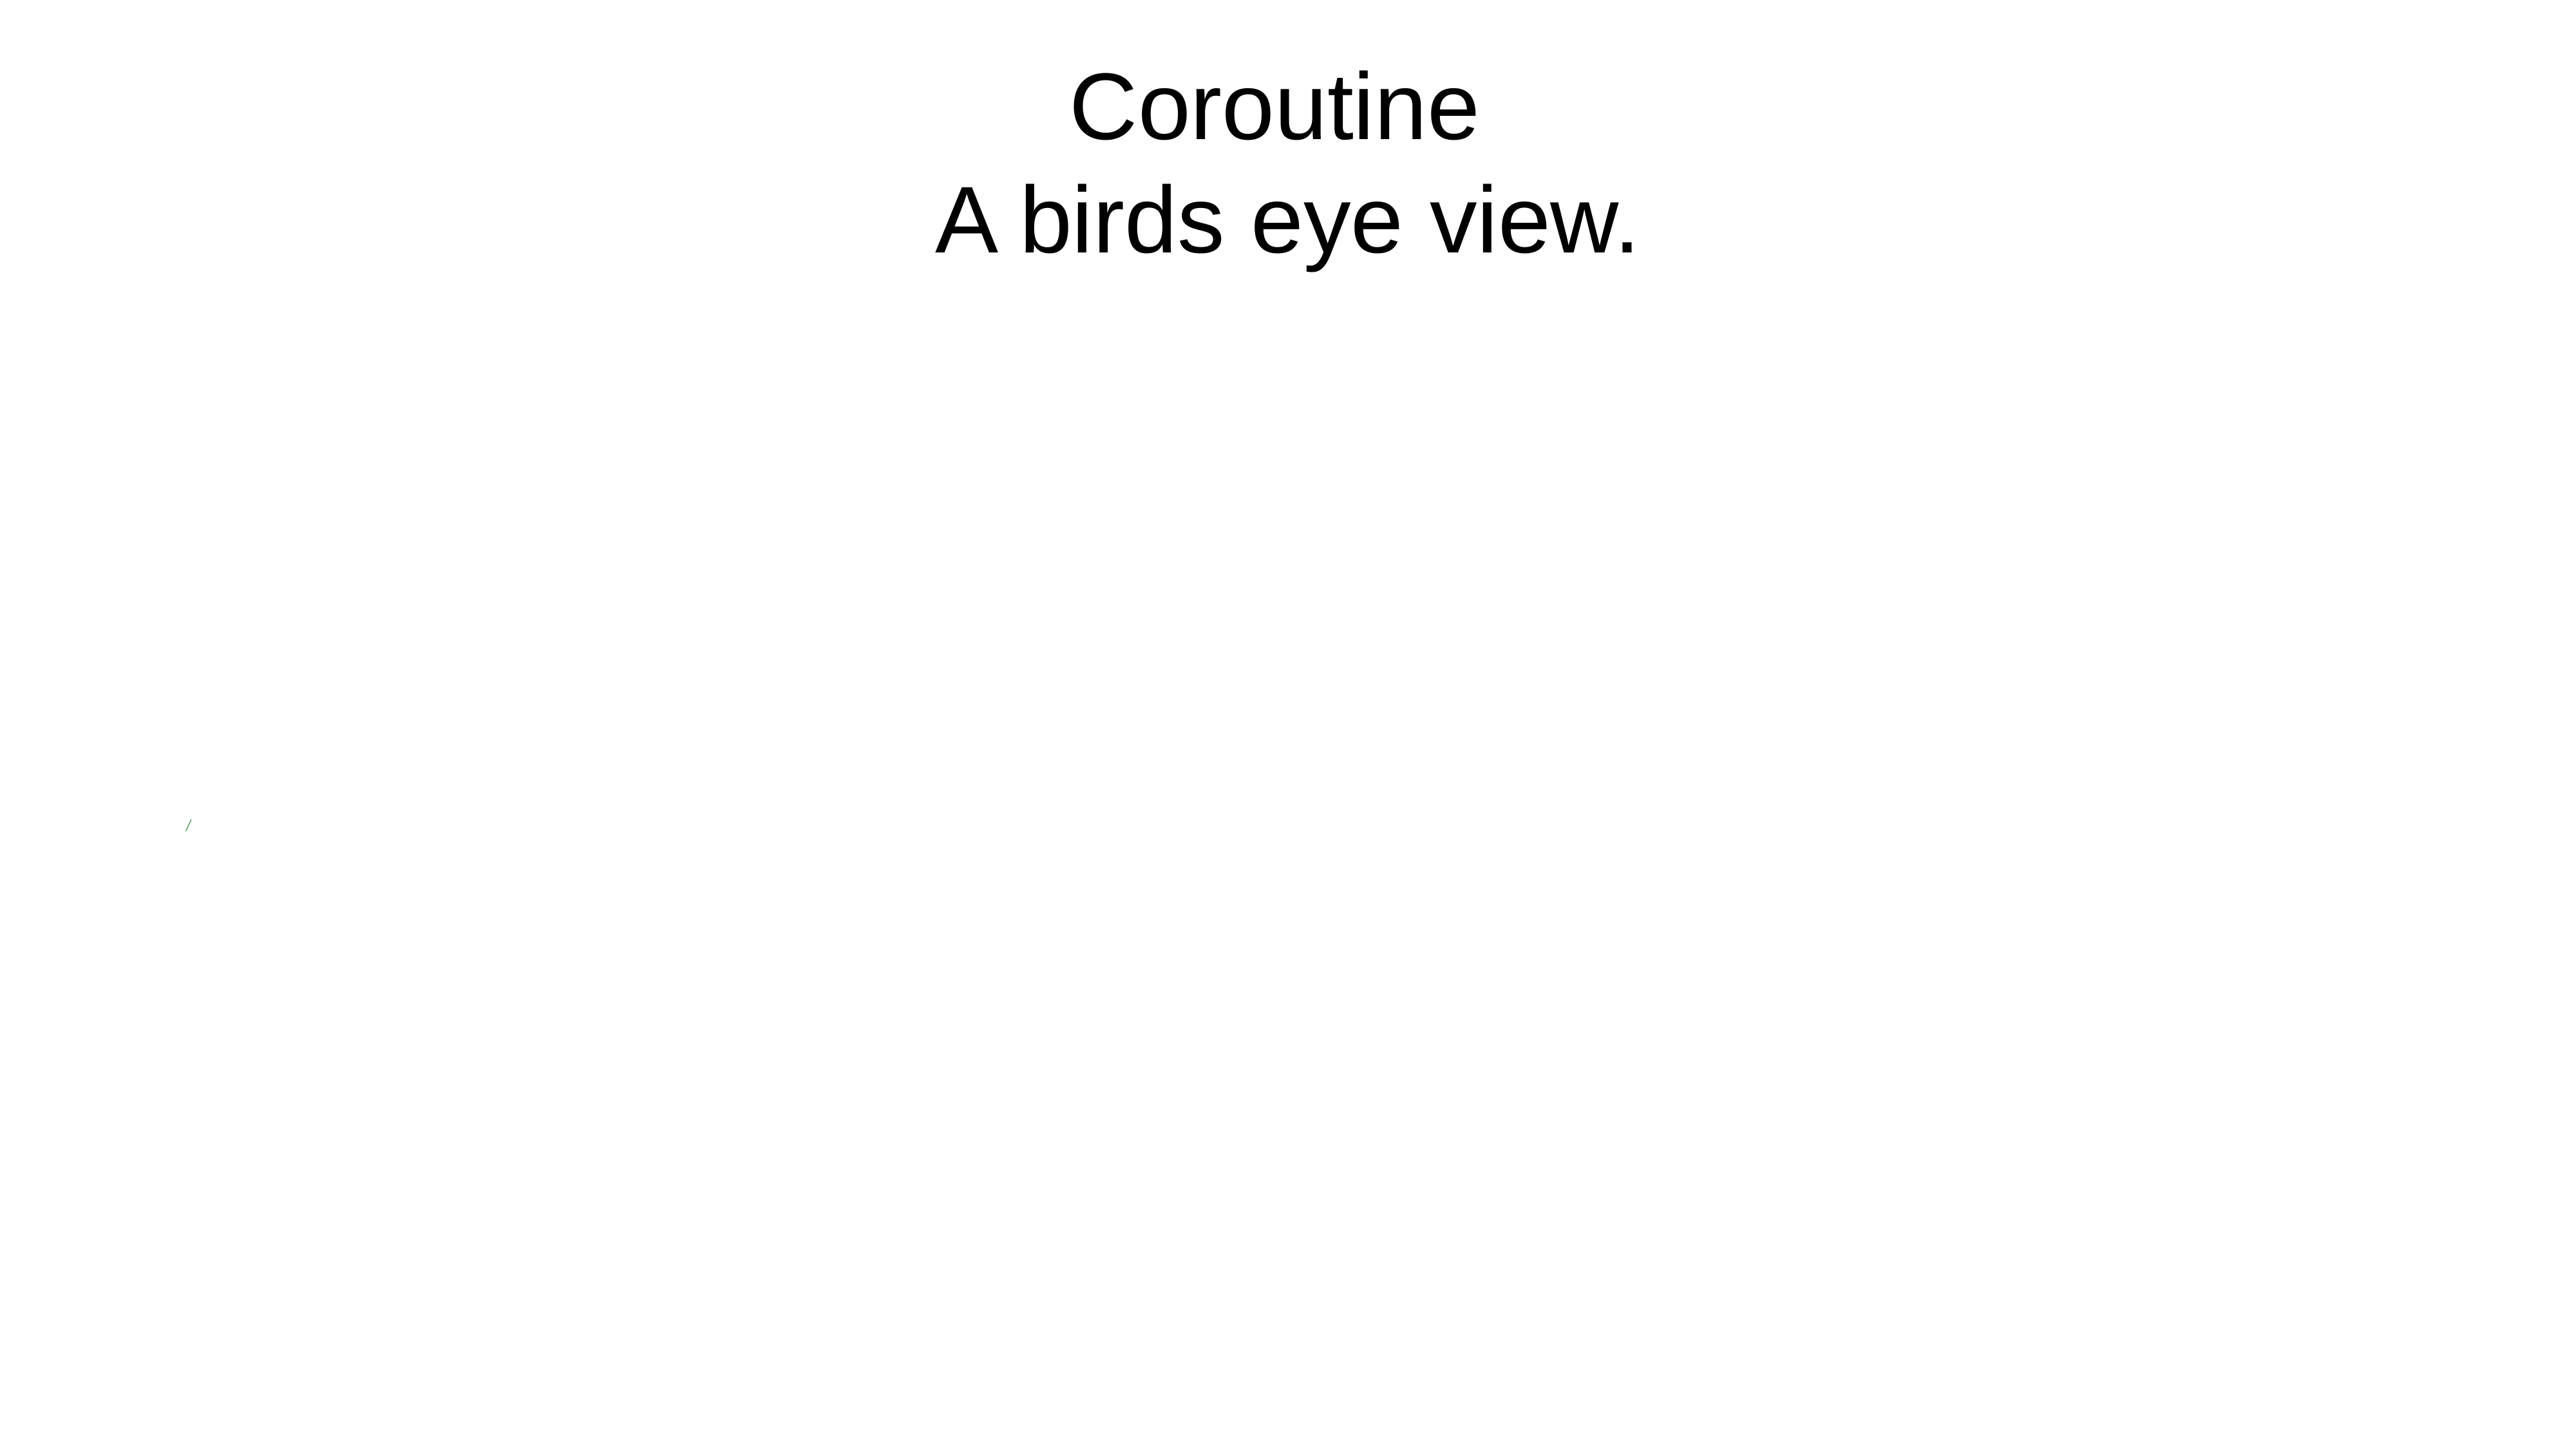

# Coroutine
A birds eye view.
/